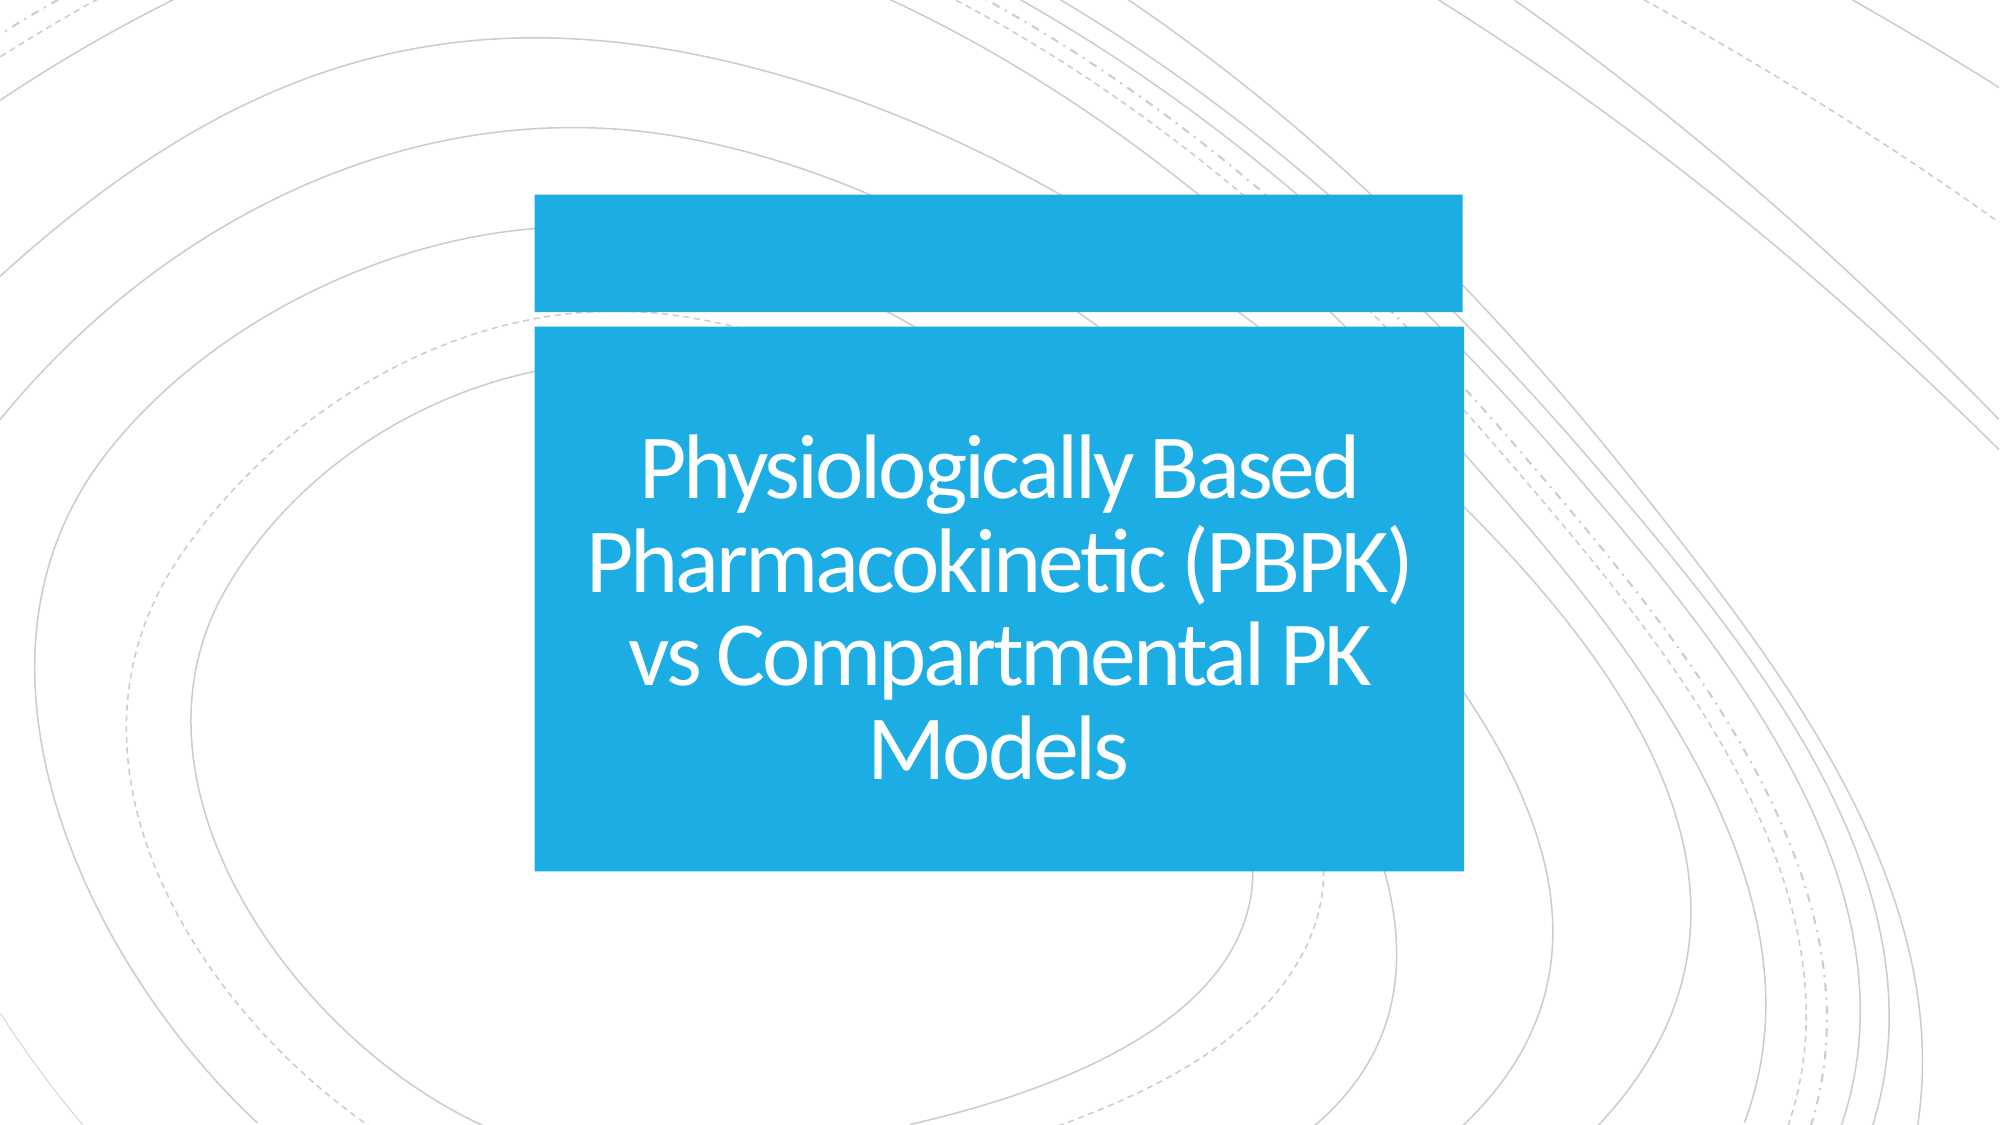

# Physiologically Based Pharmacokinetic (PBPK) vs Compartmental PK Models